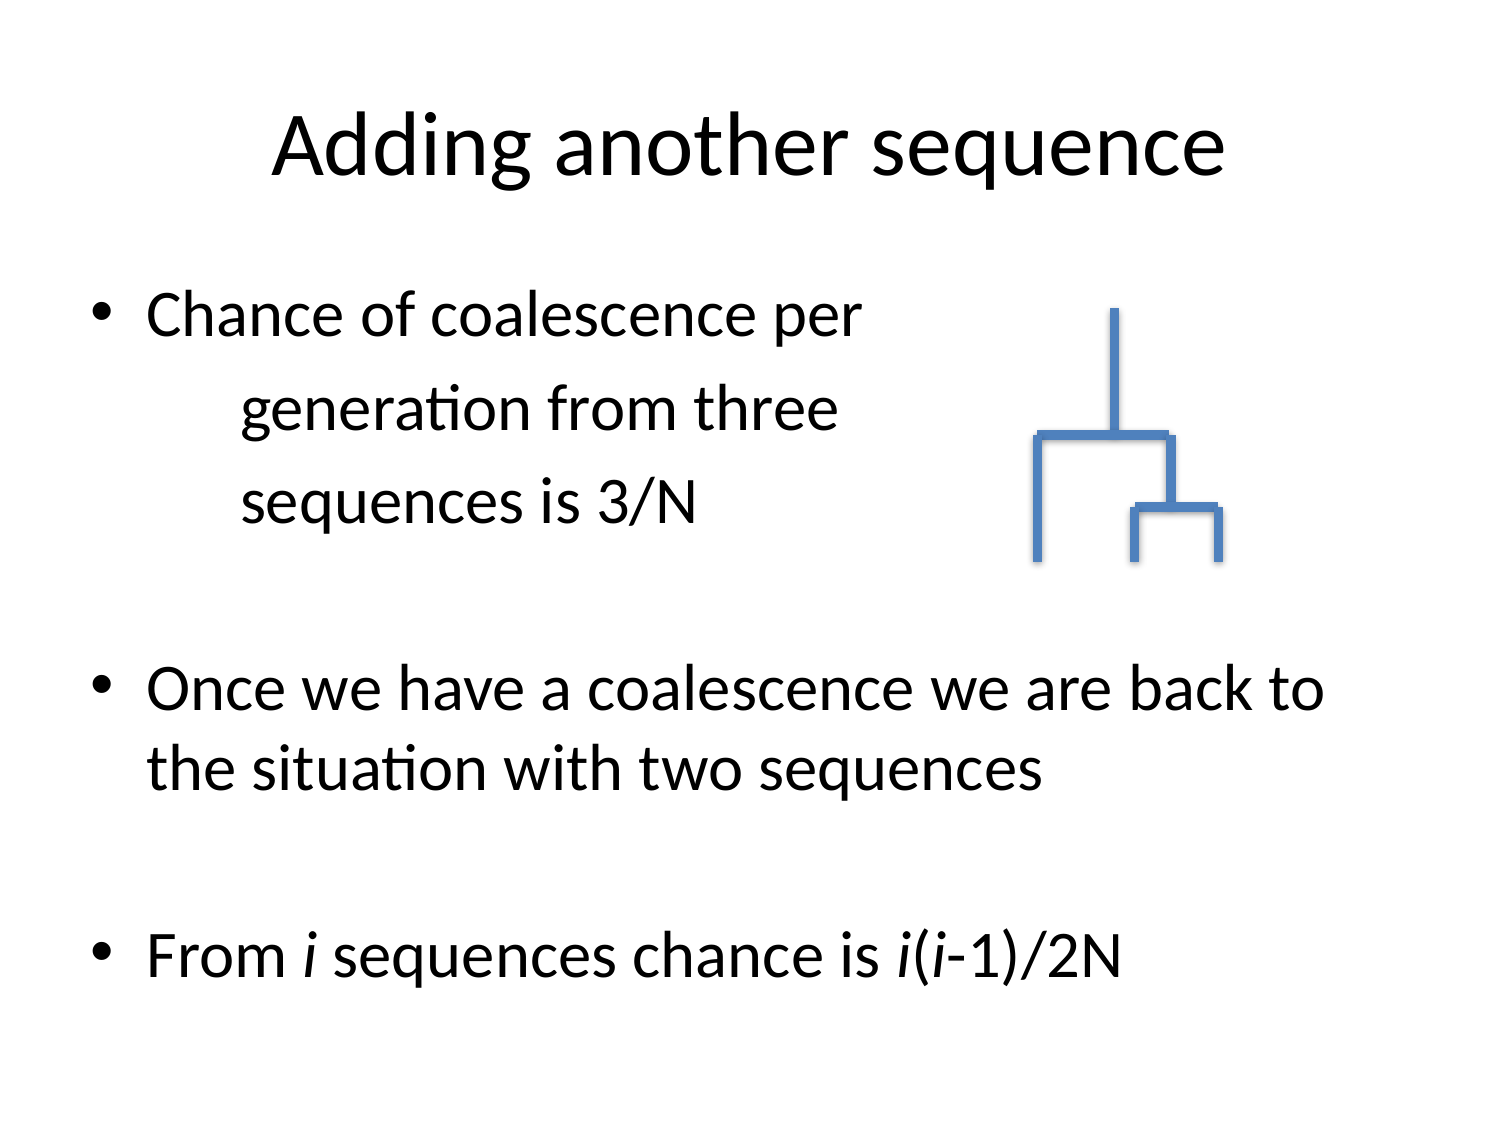

# Adding another sequence
Chance of coalescence per
	generation from three
	sequences is 3/N

Once we have a coalescence we are back to the situation with two sequences

From i sequences chance is i(i-1)/2N